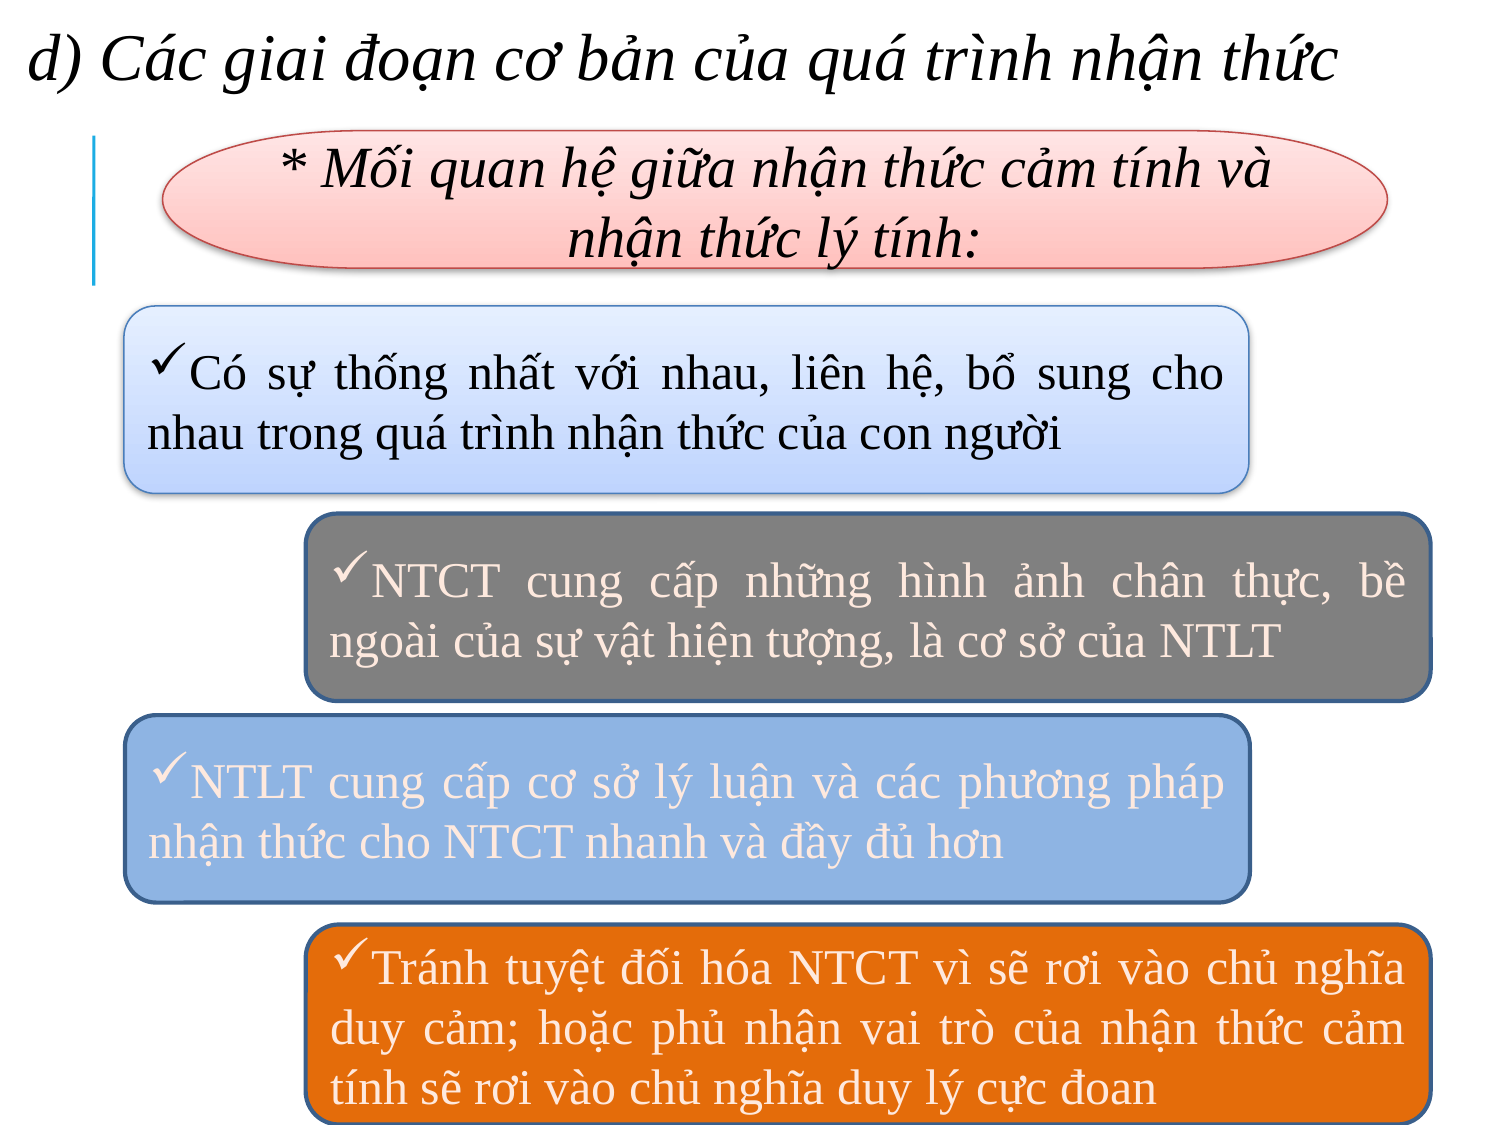

# d) Các giai đoạn cơ bản của quá trình nhận thức
* Mối quan hệ giữa nhận thức cảm tính và nhận thức lý tính:
Có sự thống nhất với nhau, liên hệ, bổ sung cho nhau trong quá trình nhận thức của con người
NTCT cung cấp những hình ảnh chân thực, bề ngoài của sự vật hiện tượng, là cơ sở của NTLT
NTLT cung cấp cơ sở lý luận và các phương pháp nhận thức cho NTCT nhanh và đầy đủ hơn
Tránh tuyệt đối hóa NTCT vì sẽ rơi vào chủ nghĩa duy cảm; hoặc phủ nhận vai trò của nhận thức cảm tính sẽ rơi vào chủ nghĩa duy lý cực đoan
106